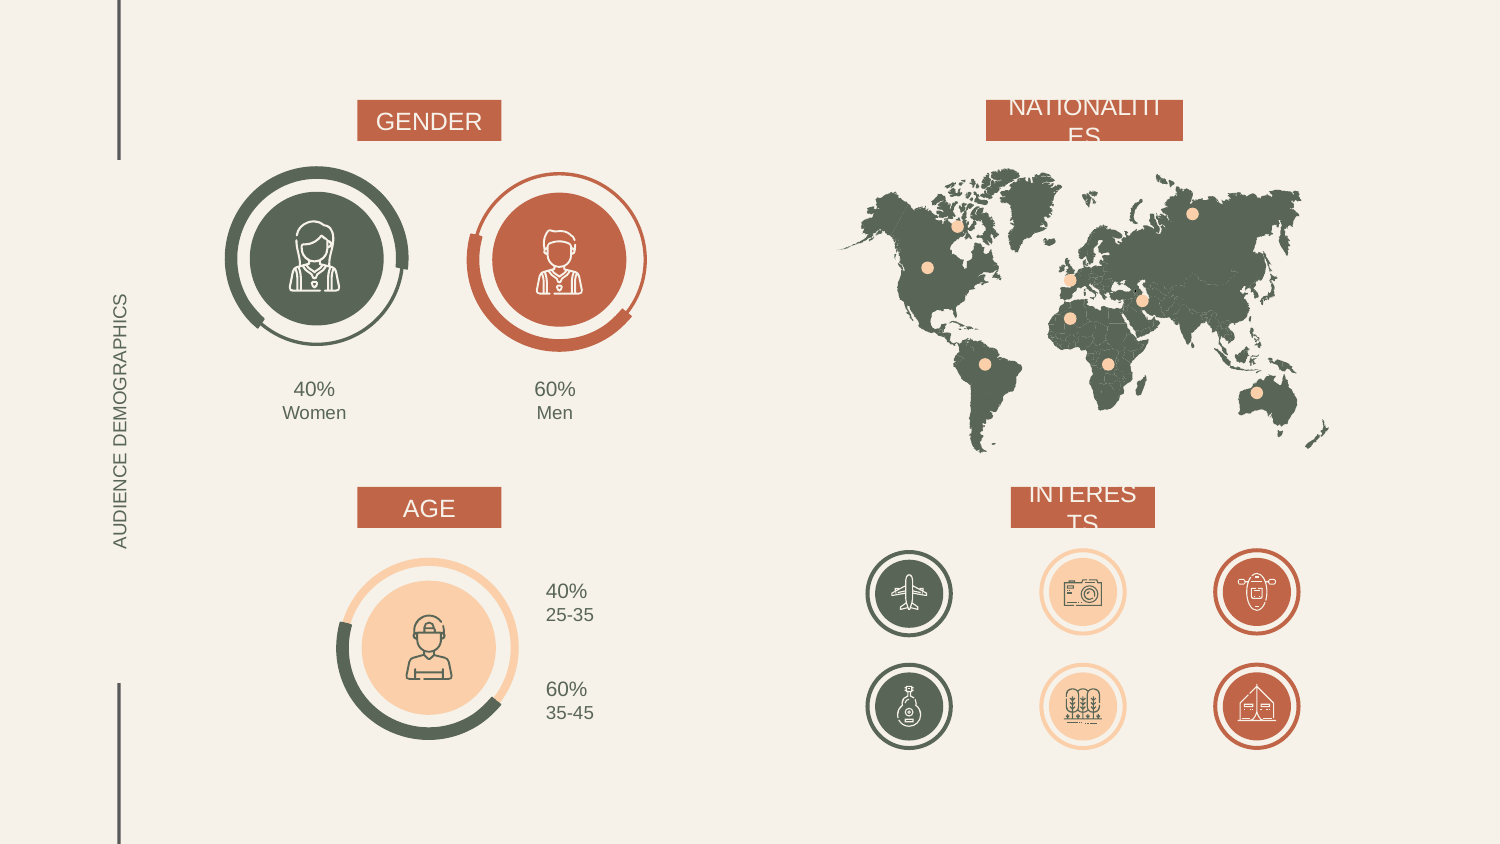

GENDER
NATIONALITIES

60%
Men
40%
Women
# AUDIENCE DEMOGRAPHICS
AGE
INTERESTS

40%
25-35

60%
35-45